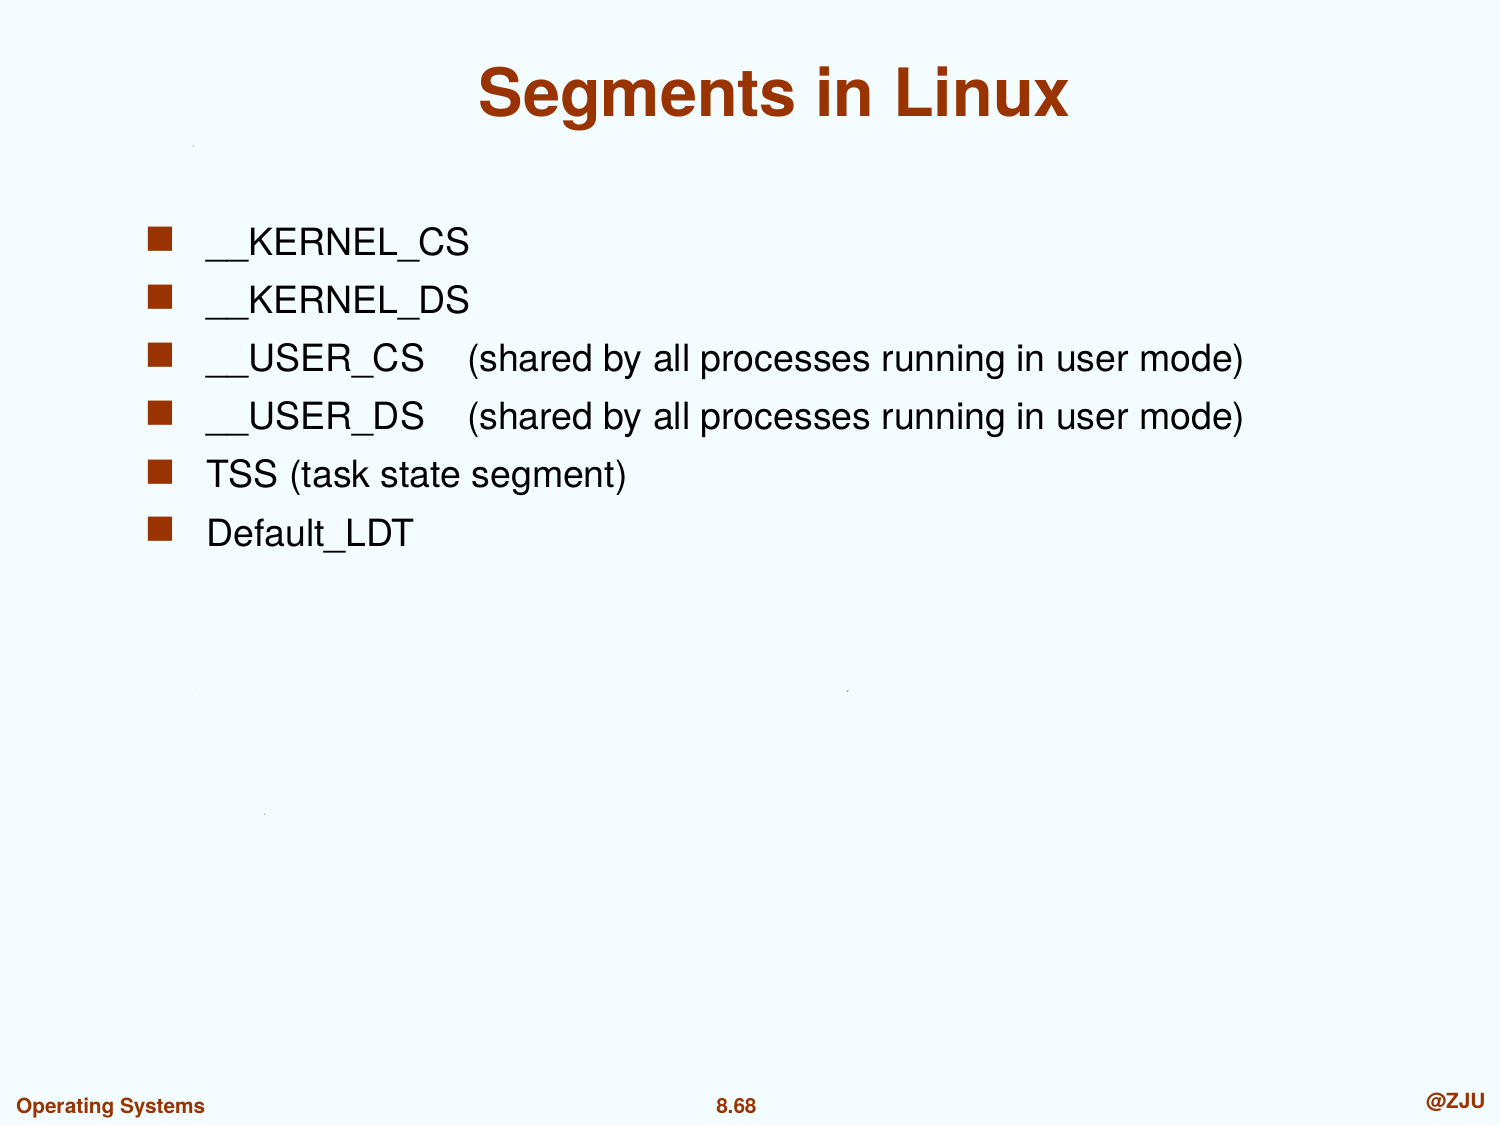

# Segments in Linux
__KERNEL_CS
__KERNEL_DS
__USER_CS    (shared by all processes running in user mode)
__USER_DS    (shared by all processes running in user mode)
TSS (task state segment)
Default_LDT